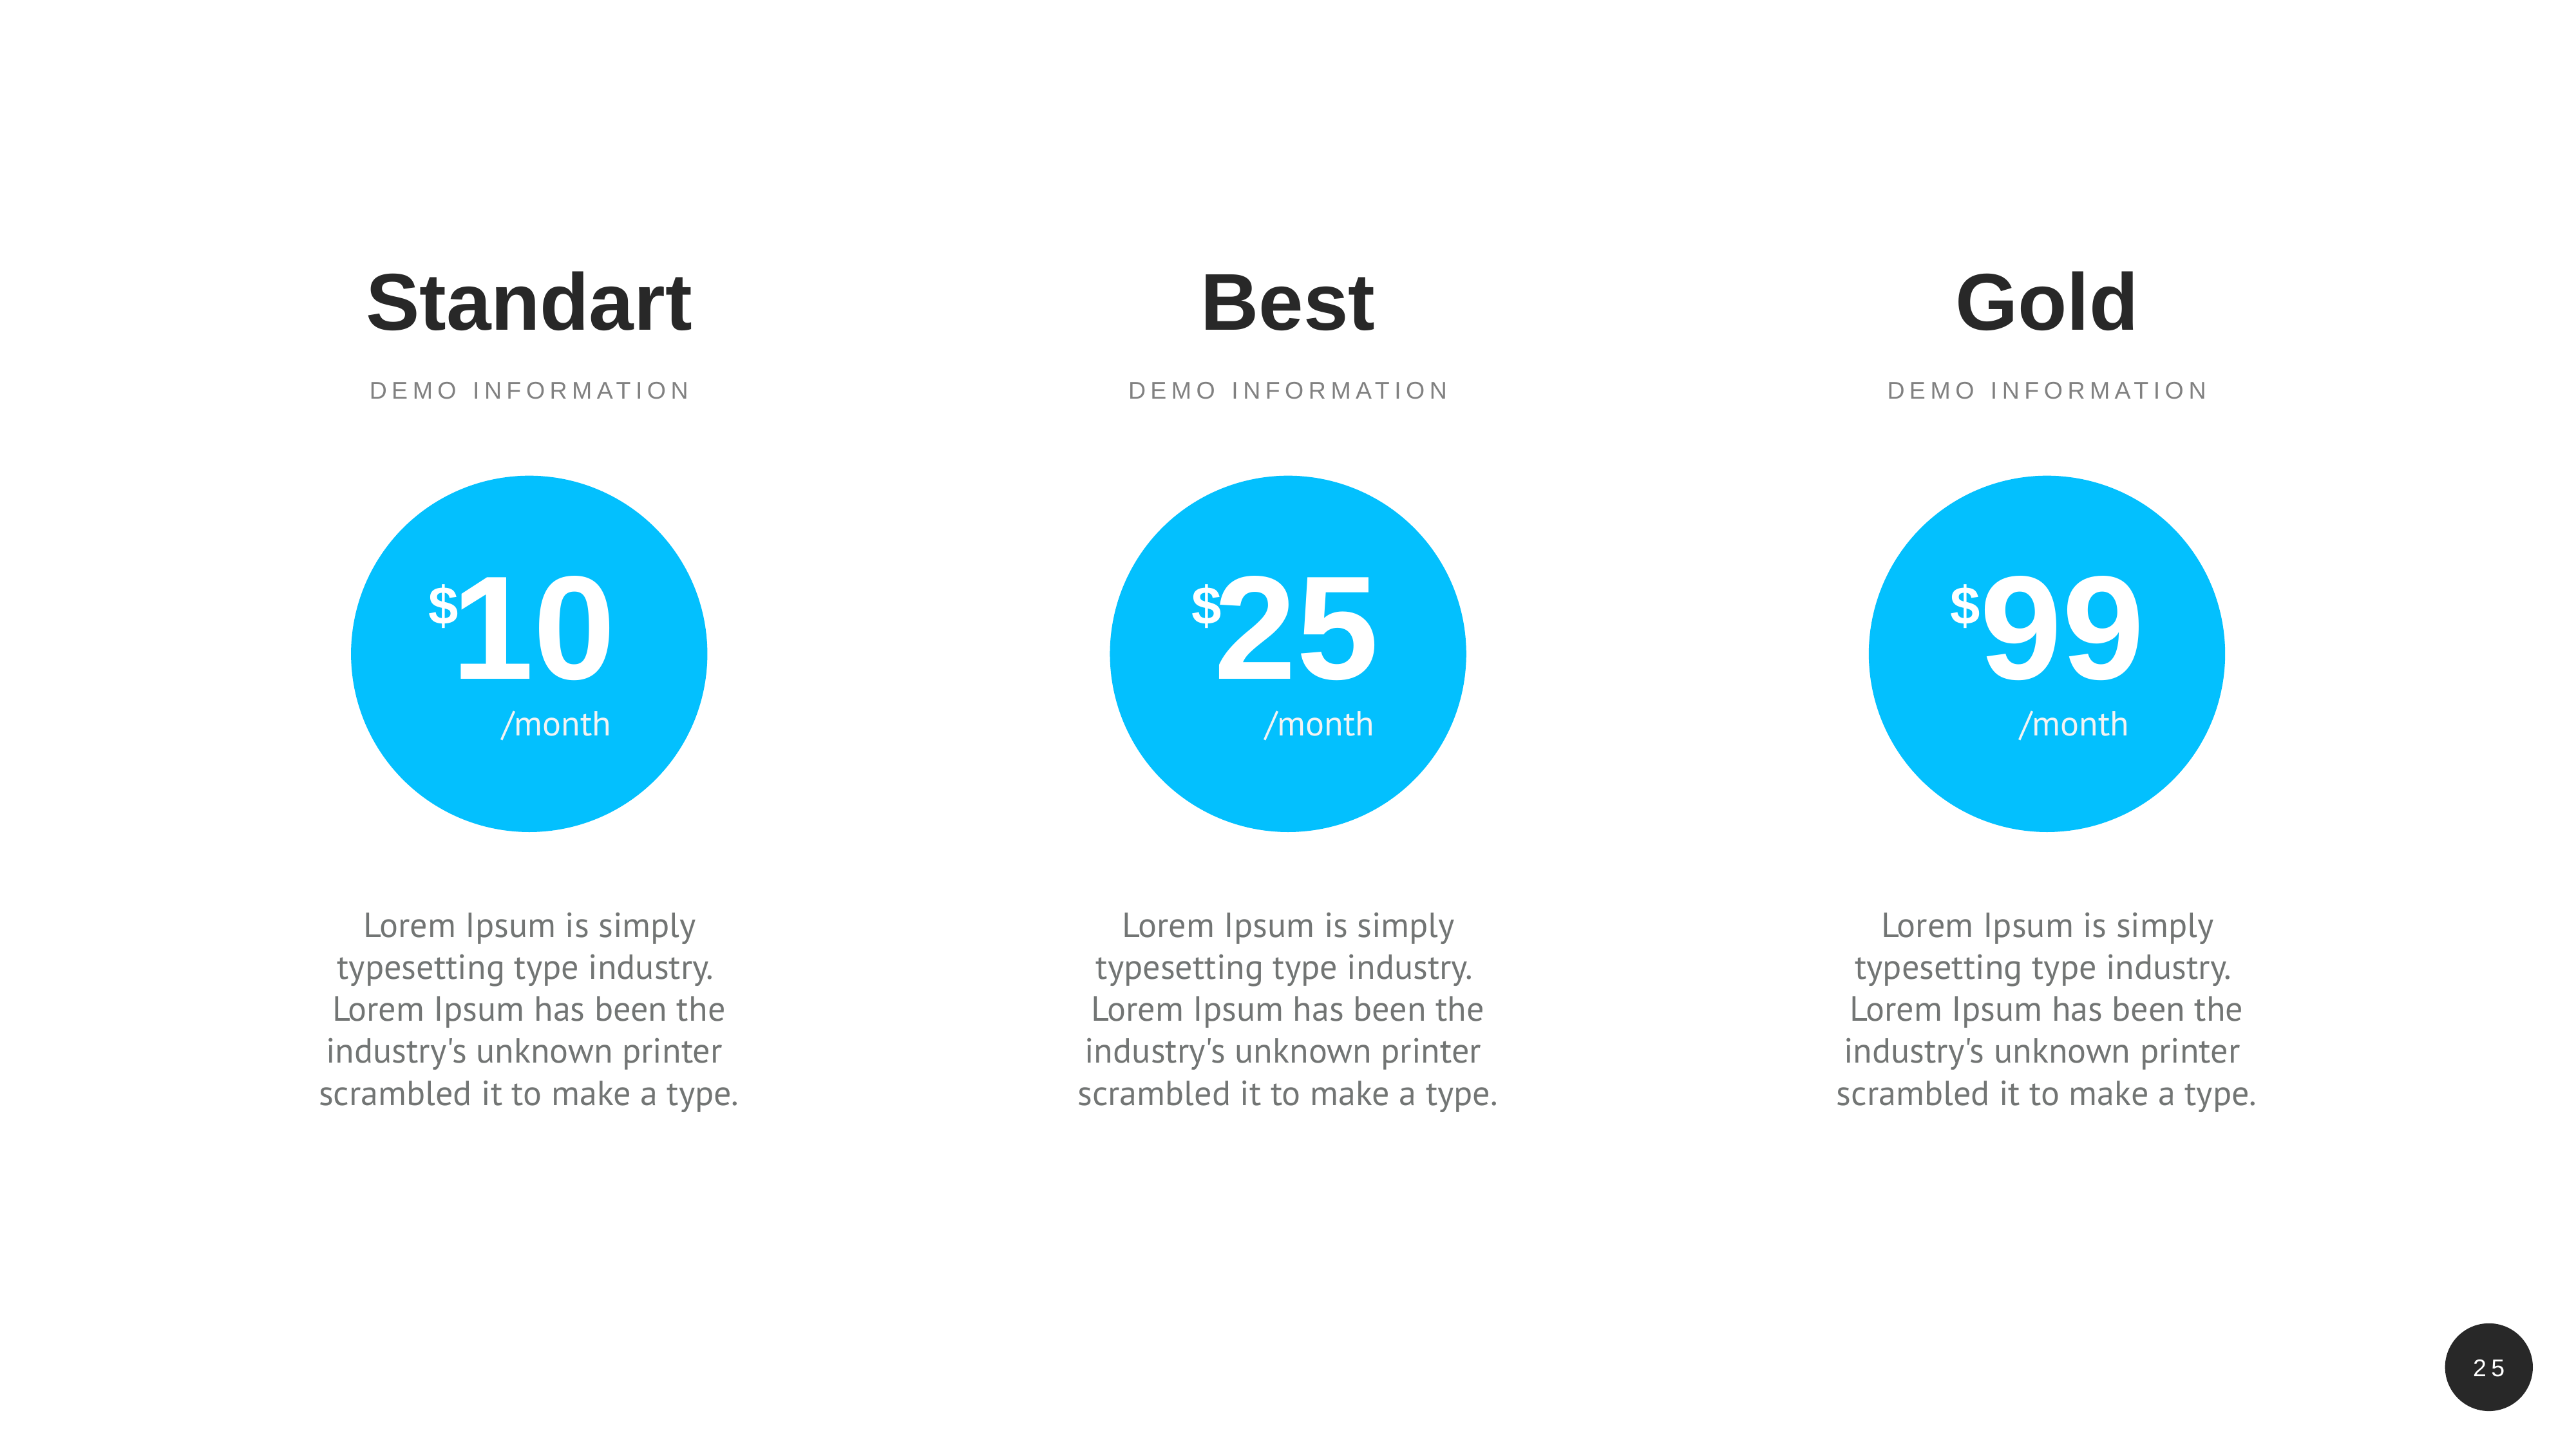

Standart
Best
Gold
demo information
demo information
demo information

10
$
/month
25
$
/month
99
$
/month
Lorem Ipsum is simply typesetting type industry.
Lorem Ipsum has been the industry's unknown printer
scrambled it to make a type.
Lorem Ipsum is simply typesetting type industry.
Lorem Ipsum has been the industry's unknown printer
scrambled it to make a type.
Lorem Ipsum is simply typesetting type industry.
Lorem Ipsum has been the industry's unknown printer
scrambled it to make a type.
25